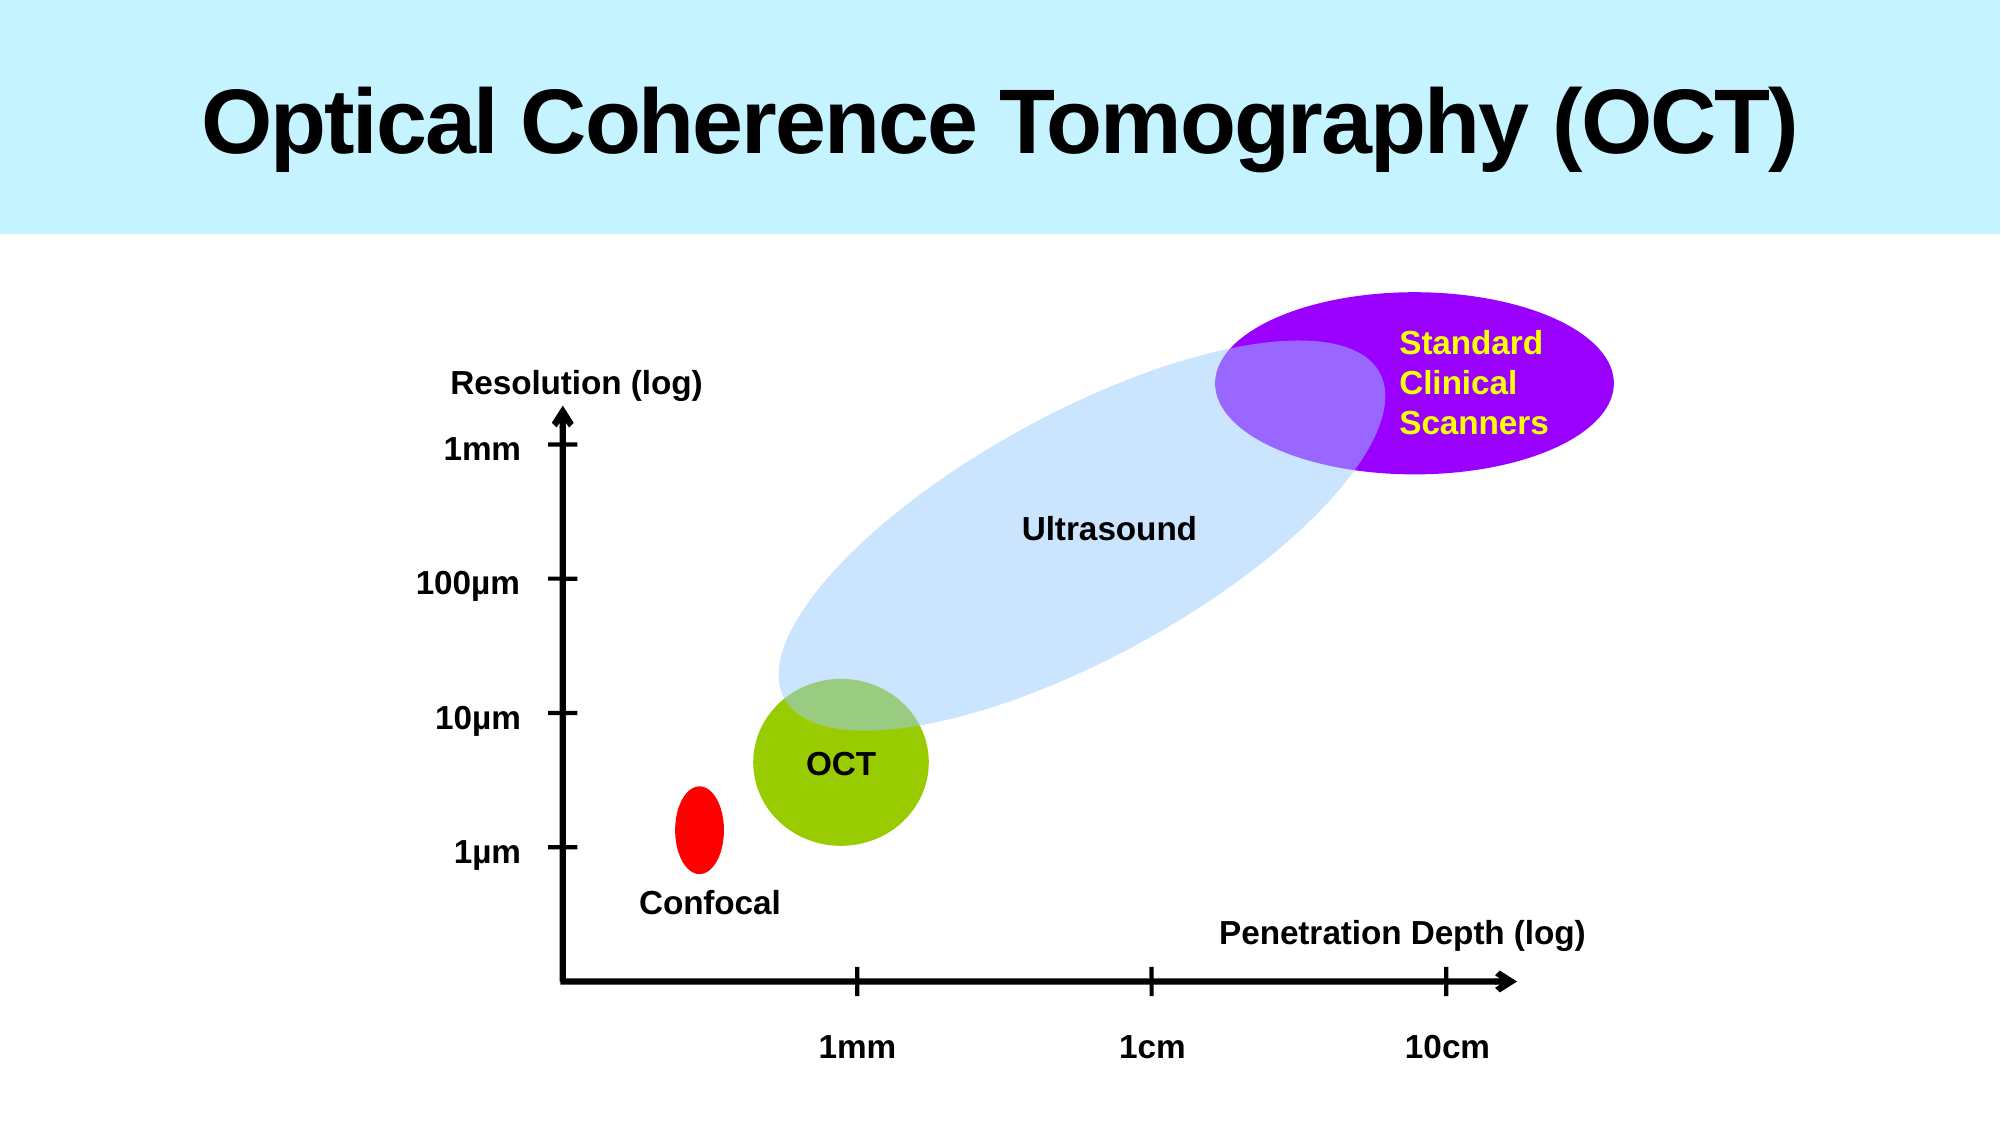

# Optical Coherence Tomography (OCT)

Standard
Clinical
Scanners
Resolution (log)

1mm

100µm

10µm

1µm

Ultrasound
OCT

Confocal
Penetration Depth (log)

10cm
1mm
1cm